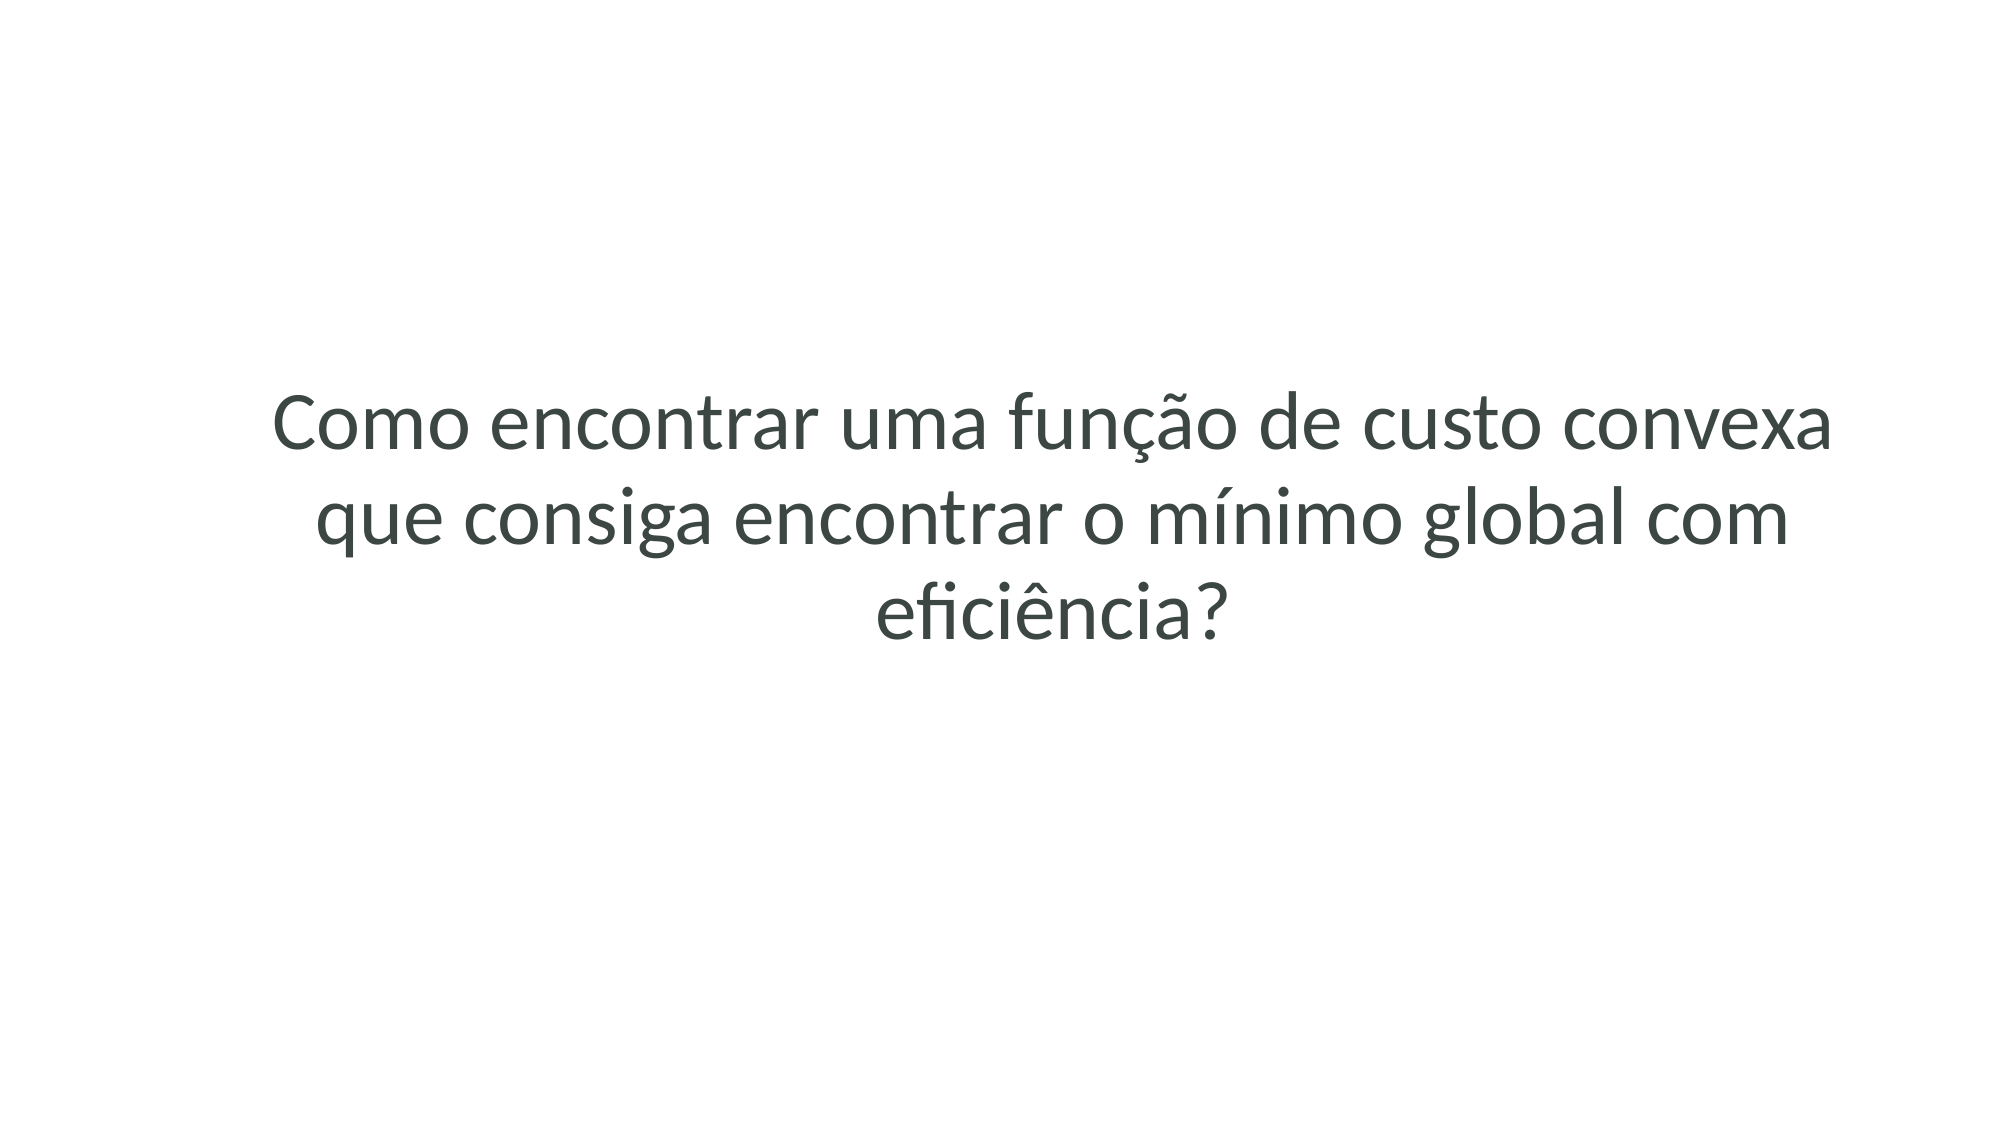

Como encontrar uma função de custo convexa que consiga encontrar o mínimo global com eficiência?